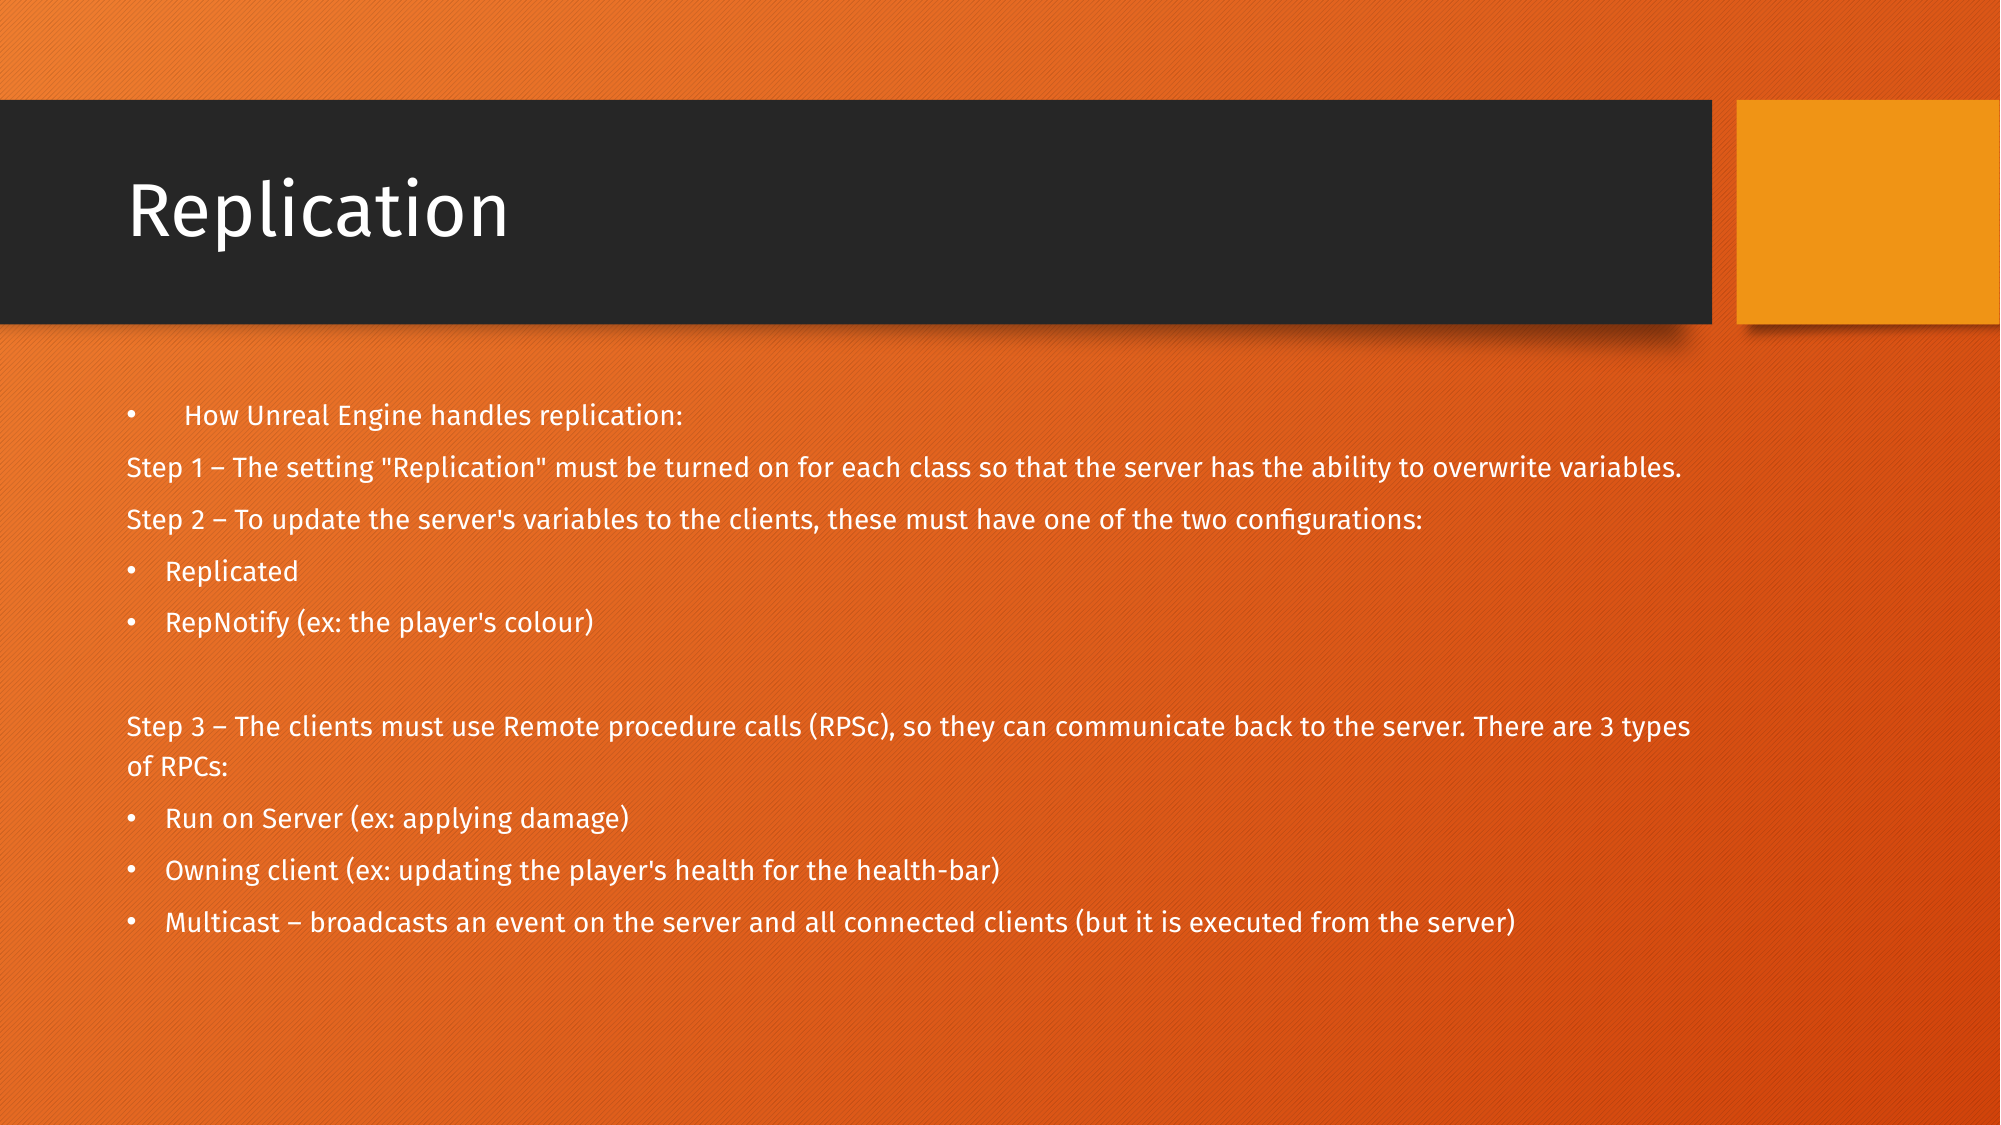

# Replication
How Unreal Engine handles replication:
Step 1 – The setting "Replication" must be turned on for each class so that the server has the ability to overwrite variables.
Step 2 – To update the server's variables to the clients, these must have one of the two configurations:
Replicated
RepNotify (ex: the player's colour)

Step 3 – The clients must use Remote procedure calls (RPSc), so they can communicate back to the server. There are 3 types of RPCs:
Run on Server (ex: applying damage)
Owning client (ex: updating the player's health for the health-bar)
Multicast – broadcasts an event on the server and all connected clients (but it is executed from the server)